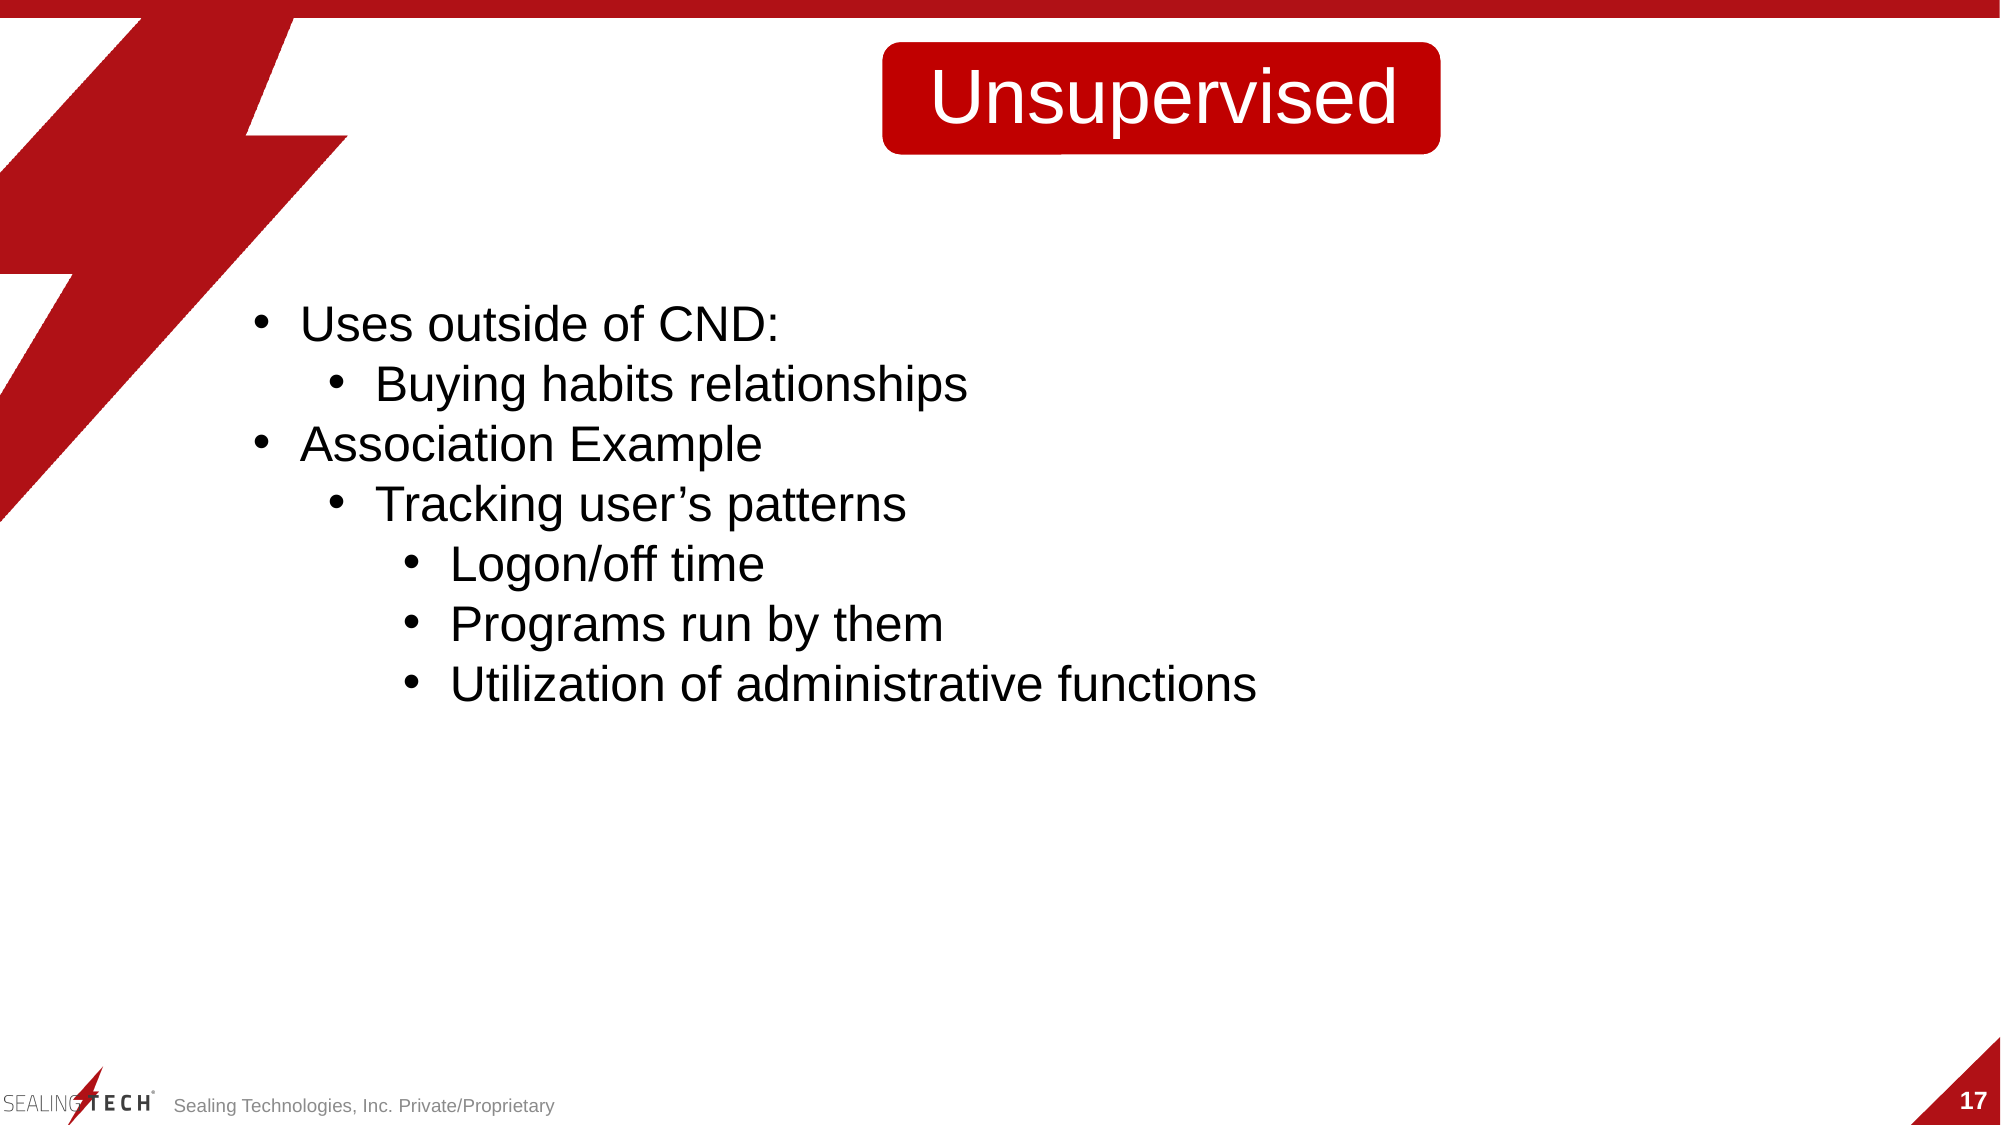

Unsupervised
Uses outside of CND:
Buying habits relationships
Association Example
Tracking user’s patterns
Logon/off time
Programs run by them
Utilization of administrative functions